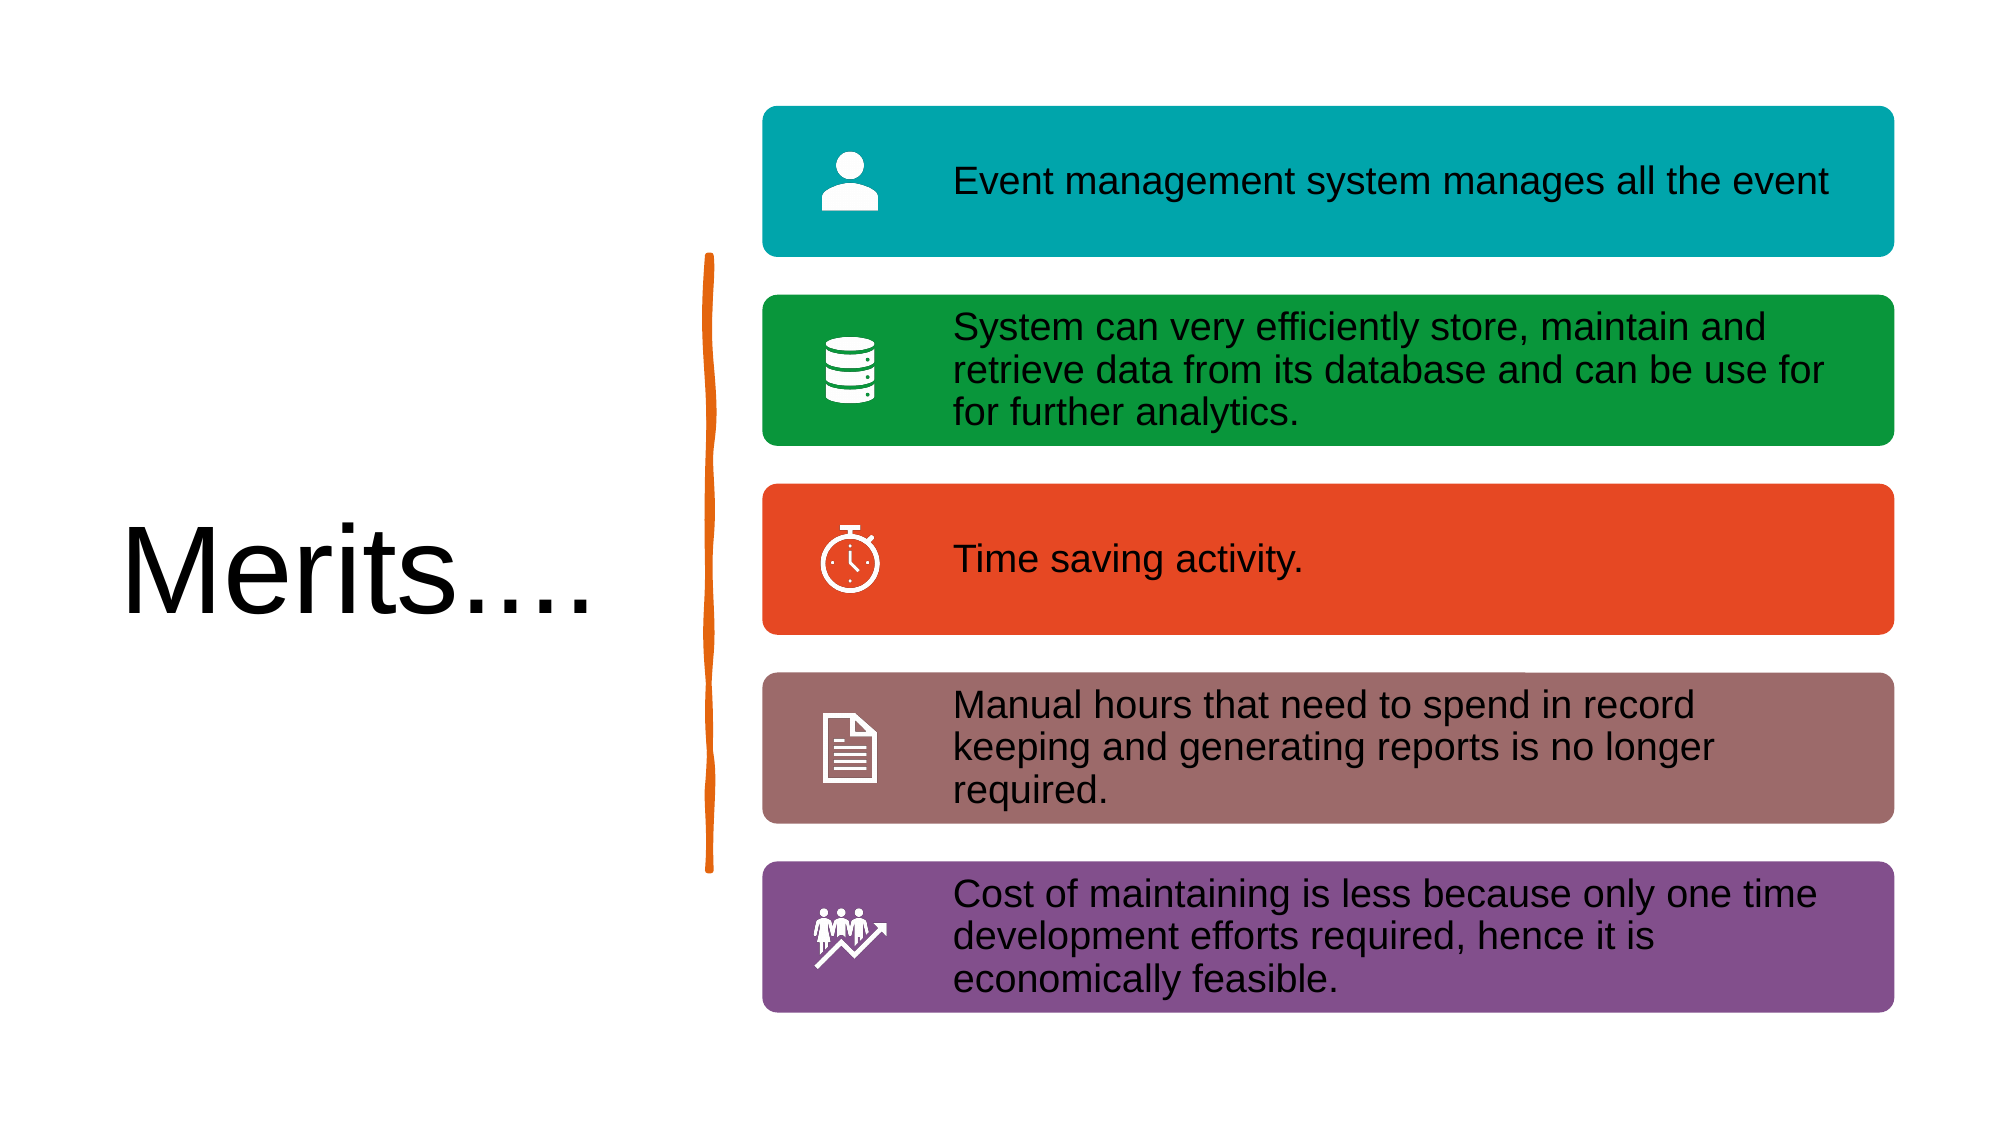

Event management system manages all the event
System can very efficiently store, maintain and retrieve data from its database and can be use for for further analytics.
Time saving activity.
Manual hours that need to spend in record keeping and generating reports is no longer required.
Cost of maintaining is less because only one time development efforts required, hence it is economically feasible.
# Merits....